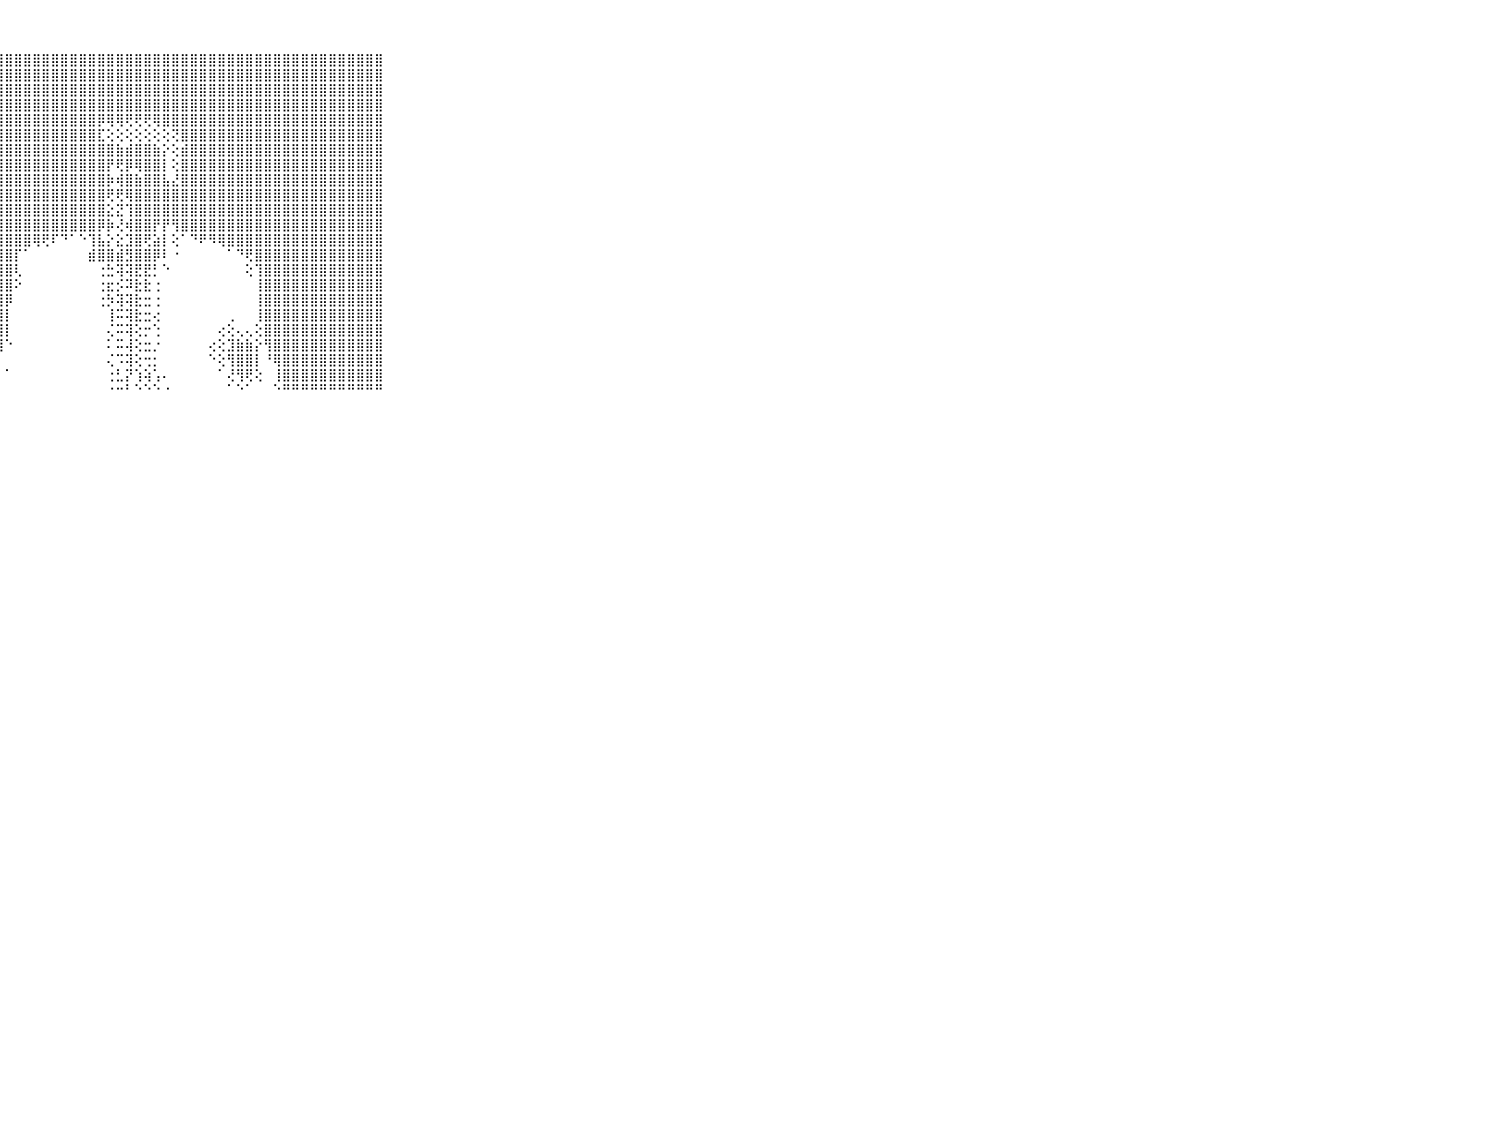

⠀⠀⠀⠀⠀⠀⠀⠀⠀⠀⠀⣿⣿⣿⣿⣿⣿⣿⣿⣿⣿⣿⣿⣿⣿⣿⣿⣿⣿⣿⣿⣿⣿⣿⣿⣿⣿⣿⣿⣿⣿⣿⣿⣿⣿⣿⣿⣿⣿⣿⣿⣿⣿⣿⣿⣿⣿⣿⣿⣿⣿⣿⣿⣿⣿⣿⣿⣿⣿⠀⠀⠀⠀⠀⠀⠀⠀⠀⠀⠀⠀
⠀⠀⠀⠀⠀⠀⠀⠀⠀⠀⠀⣿⣿⣿⣿⣿⣿⣿⣿⣿⣿⣿⣿⣿⣿⣿⣿⣿⣿⣿⣿⣿⣿⣿⣿⣿⣿⣿⣿⣿⣿⣿⣿⣿⣿⣿⣿⣿⣿⣿⣿⣿⣿⣿⣿⣿⣿⣿⣿⣿⣿⣿⣿⣿⣿⣿⣿⣿⣿⠀⠀⠀⠀⠀⠀⠀⠀⠀⠀⠀⠀
⠀⠀⠀⠀⠀⠀⠀⠀⠀⠀⠀⣿⣿⣿⣿⣿⣿⣿⣿⣿⣿⣿⣿⣿⣿⣿⣿⣿⣿⣿⣿⣿⣿⣿⣿⣿⣿⣿⣿⣿⣿⣿⣿⣿⣿⣿⣿⣿⣿⣿⣿⣿⣿⣿⣿⣿⣿⣿⣿⣿⣿⣿⣿⣿⣿⣿⣿⣿⣿⠀⠀⠀⠀⠀⠀⠀⠀⠀⠀⠀⠀
⠀⠀⠀⠀⠀⠀⠀⠀⠀⠀⠀⣿⣿⣿⣿⣿⣿⣿⣿⣿⣿⣿⣿⣿⣿⣿⣿⣿⣿⣿⣿⣿⣿⣿⣿⣿⣿⣿⣿⣿⣿⣿⣿⣿⣿⣿⣿⣿⣿⣿⣿⣿⣿⣿⣿⣿⣿⣿⣿⣿⣿⣿⣿⣿⣿⣿⣿⣿⣿⠀⠀⠀⠀⠀⠀⠀⠀⠀⠀⠀⠀
⠀⠀⠀⠀⠀⠀⠀⠀⠀⠀⠀⣿⣿⣿⣿⣿⣿⣿⣿⣿⣿⣿⣿⣿⣿⣿⣿⣿⣿⣿⣿⣿⣿⣿⣿⣿⣿⣿⡿⢿⢿⢟⢟⢟⢿⣿⣿⣿⣿⣿⣿⣿⣿⣿⣿⣿⣿⣿⣿⣿⣿⣿⣿⣿⣿⣿⣿⣿⣿⠀⠀⠀⠀⠀⠀⠀⠀⠀⠀⠀⠀
⠀⠀⠀⠀⠀⠀⠀⠀⠀⠀⠀⣿⣿⣿⣿⣿⣿⣿⣿⣿⣿⣿⣿⣿⣿⣿⣿⣿⣿⣿⣿⣿⣿⣿⣿⣿⣿⣿⣏⢕⢕⢕⢕⢕⢕⢕⢝⣿⣿⣿⣿⣿⣿⣿⣿⣿⣿⣿⣿⣿⣿⣿⣿⣿⣿⣿⣿⣿⣿⠀⠀⠀⠀⠀⠀⠀⠀⠀⠀⠀⠀
⠀⠀⠀⠀⠀⠀⠀⠀⠀⠀⠀⣿⣿⣿⣿⣿⣿⣿⣿⣿⣿⣿⣿⣿⣿⣿⣿⣿⣿⣿⣿⣿⣿⣿⣿⣿⣿⣿⣿⣿⣷⣾⣿⣿⣷⡕⢕⣾⣿⣿⣿⣿⣿⣿⣿⣿⣿⣿⣿⣿⣿⣿⣿⣿⣿⣿⣿⣿⣿⠀⠀⠀⠀⠀⠀⠀⠀⠀⠀⠀⠀
⠀⠀⠀⠀⠀⠀⠀⠀⠀⠀⠀⣿⣿⣿⣿⣿⣿⣿⣿⣿⣿⣿⣿⣿⣿⣿⣿⣿⣿⣿⣿⣿⣿⣿⣿⣿⣿⣿⣿⡟⢟⡿⢿⣿⣿⡇⢕⣿⣿⣿⣿⣿⣿⣿⣿⣿⣿⣿⣿⣿⣿⣿⣿⣿⣿⣿⣿⣿⣿⠀⠀⠀⠀⠀⠀⠀⠀⠀⠀⠀⠀
⠀⠀⠀⠀⠀⠀⠀⠀⠀⠀⠀⣿⣿⣿⣿⣿⣿⣿⣿⣿⣿⣿⣿⣿⣿⣿⣿⣿⣿⣿⣿⣿⣿⣿⣿⣿⣿⣿⣿⡷⢾⣿⣷⣿⣿⣧⣜⣿⣿⣿⣿⣿⣿⣿⣿⣿⣿⣿⣿⣿⣿⣿⣿⣿⣿⣿⣿⣿⣿⠀⠀⠀⠀⠀⠀⠀⠀⠀⠀⠀⠀
⠀⠀⠀⠀⠀⠀⠀⠀⠀⠀⠀⣿⣿⣿⣿⣿⣿⣿⣿⣿⣿⣿⣿⣿⣿⣿⣿⣿⣿⣿⣿⣿⣿⣿⣿⣿⣿⣿⣿⢟⢟⢿⣿⣿⣿⣿⣿⣿⣿⣿⣿⣿⣿⣿⣿⣿⣿⣿⣿⣿⣿⣿⣿⣿⣿⣿⣿⣿⣿⠀⠀⠀⠀⠀⠀⠀⠀⠀⠀⠀⠀
⠀⠀⠀⠀⠀⠀⠀⠀⠀⠀⠀⣿⣿⣿⣿⣿⣿⣿⣿⣿⣿⣿⣿⣿⣿⣿⣿⣿⣿⣿⣿⣿⣿⣿⣿⣿⣿⣿⣿⣕⣝⢹⣿⣿⣿⣿⣿⣿⣿⣿⣿⣿⣿⣿⣿⣿⣿⣿⣿⣿⣿⣿⣿⣿⣿⣿⣿⣿⣿⠀⠀⠀⠀⠀⠀⠀⠀⠀⠀⠀⠀
⠀⠀⠀⠀⠀⠀⠀⠀⠀⠀⠀⣿⣿⣿⣿⣿⣿⣿⣿⣿⣿⣿⣿⣿⣿⣿⣿⣿⣿⣿⣿⣿⣿⣿⣿⣿⣿⣿⡿⡷⢜⢾⣿⣿⡟⡟⢻⣿⣿⣿⣿⣿⣿⣿⣿⣿⣿⣿⣿⣿⣿⣿⣿⣿⣿⣿⣿⣿⣿⠀⠀⠀⠀⠀⠀⠀⠀⠀⠀⠀⠀
⠀⠀⠀⠀⠀⠀⠀⠀⠀⠀⠀⣿⣿⣿⣿⣿⣿⣿⣿⣿⣿⣿⣿⣿⣿⣿⣿⣿⣿⣿⣿⢿⢟⠏⠙⠁⠑⢹⣧⡕⣕⣹⣿⢟⣵⡇⢕⠁⠙⠟⠻⢿⣿⣿⣿⣿⣿⣿⣿⣿⣿⣿⣿⣿⣿⣿⣿⣿⣿⠀⠀⠀⠀⠀⠀⠀⠀⠀⠀⠀⠀
⠀⠀⠀⠀⠀⠀⠀⠀⠀⠀⠀⣿⣿⣿⣿⣿⣿⣿⣿⣿⣿⣿⣿⣿⣿⣿⣿⣿⣿⡏⠁⠀⠀⠀⠀⠀⠀⣾⣿⣿⣾⣻⣿⣿⡿⠇⠐⠀⠀⠀⠀⠀⠁⠙⢟⣿⣿⣿⣿⣿⣿⣿⣿⣿⣿⣿⣿⣿⣿⠀⠀⠀⠀⠀⠀⠀⠀⠀⠀⠀⠀
⠀⠀⠀⠀⠀⠀⠀⠀⠀⠀⠀⣿⣿⣿⣿⣿⣿⣿⣿⣿⣿⣿⣿⣿⣿⣿⣿⣿⣿⢇⠀⠀⠀⠀⠀⠀⠀⠀⢐⣓⢽⢽⣟⣟⡃⠑⠀⠀⠀⠀⠀⠀⠀⠀⢕⢹⣿⣿⣿⣿⣿⣿⣿⣿⣿⣿⣿⣿⣿⠀⠀⠀⠀⠀⠀⠀⠀⠀⠀⠀⠀
⠀⠀⠀⠀⠀⠀⠀⠀⠀⠀⠀⣿⣿⣿⣿⣿⣿⣿⣿⣿⣿⣿⣿⣿⣿⣿⣿⣿⣿⠕⠀⠀⠀⠀⠀⠀⠀⠀⢐⣖⡪⠽⣗⣗⢐⠀⠀⠀⠀⠀⠀⠀⠀⠀⠀⢸⣿⣿⣿⣿⣿⣿⣿⣿⣿⣿⣿⣿⣿⠀⠀⠀⠀⠀⠀⠀⠀⠀⠀⠀⠀
⠀⠀⠀⠀⠀⠀⠀⠀⠀⠀⠀⣿⣿⣿⣿⣿⣿⣿⣿⣿⣿⣿⣿⣿⣿⣿⣿⣿⡿⠀⠀⠀⠀⠀⠀⠀⠀⠀⢐⡳⢽⢽⣗⣒⢐⠀⠀⠀⠀⠀⠀⠀⠀⠀⠀⢸⣿⣿⣿⣿⣿⣿⣿⣿⣿⣿⣿⣿⣿⠀⠀⠀⠀⠀⠀⠀⠀⠀⠀⠀⠀
⠀⠀⠀⠀⠀⠀⠀⠀⠀⠀⠀⣿⣿⣿⣿⣿⣿⣿⣿⣿⣿⣿⣿⣿⣿⣿⣿⣿⡇⠀⠀⠀⠀⠀⠀⠀⠀⠀⠀⢸⠭⢽⣗⣒⢔⠀⠀⠀⠀⠀⠀⠀⢀⠀⠀⢸⣿⣿⣿⣿⣿⣿⣿⣿⣿⣿⣿⣿⣿⠀⠀⠀⠀⠀⠀⠀⠀⠀⠀⠀⠀
⠀⠀⠀⠀⠀⠀⠀⠀⠀⠀⠀⣿⣿⣿⣿⣿⣿⣿⣿⣿⣿⣿⣿⣿⣿⣿⣿⣿⡇⠀⠀⠀⠀⠀⠀⠀⠀⠀⠀⢌⠭⢽⢕⡒⢑⠀⠀⠀⠀⠀⠀⢔⢕⢄⢄⢕⣿⣿⣿⣿⣿⣿⣿⣿⣿⣿⣿⣿⣿⠀⠀⠀⠀⠀⠀⠀⠀⠀⠀⠀⠀
⠀⠀⠀⠀⠀⠀⠀⠀⠀⠀⠀⣿⣿⣿⣿⣿⣿⣿⣿⣿⣿⣿⣿⣿⣿⣿⣿⣿⠑⠀⠀⠀⠀⠀⠀⠀⠀⠀⠀⠅⠭⢼⢕⣒⡐⠀⠀⠀⠀⠀⢔⢕⣹⣷⣷⡕⢻⣿⣿⣿⣿⣿⣿⣿⣿⣿⣿⣿⣿⠀⠀⠀⠀⠀⠀⠀⠀⠀⠀⠀⠀
⠀⠀⠀⠀⠀⠀⠀⠀⠀⠀⠀⣿⣿⣿⣿⣿⣿⣿⣿⣿⣿⣿⣿⣿⣿⣿⣿⡇⠀⠀⠀⠀⠀⠀⠀⠀⠀⠀⠀⢌⠩⢽⢕⢒⡂⠀⠀⠀⠀⠀⠑⢕⢻⣿⣿⡇⠘⢿⣿⣿⣿⣿⣿⣿⣿⣿⣿⣿⣿⠀⠀⠀⠀⠀⠀⠀⠀⠀⠀⠀⠀
⠀⠀⠀⠀⠀⠀⠀⠀⠀⠀⠀⣿⣿⣿⣿⣿⣿⣿⣿⣿⣿⣿⣿⣿⣿⣿⣿⡇⠁⠀⠀⠀⠀⠀⠀⠀⠀⠀⠀⢐⣃⡝⢱⢵⢡⠄⠀⠀⠀⠀⠀⠁⢜⢻⢟⢕⠀⢸⣿⣿⣿⣿⣿⣿⣿⣿⣿⣿⣿⠀⠀⠀⠀⠀⠀⠀⠀⠀⠀⠀⠀
⠀⠀⠀⠀⠀⠀⠀⠀⠀⠀⠀⠛⠛⠛⠛⠛⠛⠛⠛⠛⠛⠛⠛⠛⠛⠛⠛⠃⠀⠀⠀⠀⠀⠀⠀⠀⠀⠀⠀⠐⠒⠃⠑⠑⠑⠐⠀⠀⠀⠀⠀⠀⠁⠑⠁⠀⠀⠑⠛⠛⠛⠛⠛⠛⠛⠛⠛⠛⠛⠀⠀⠀⠀⠀⠀⠀⠀⠀⠀⠀⠀